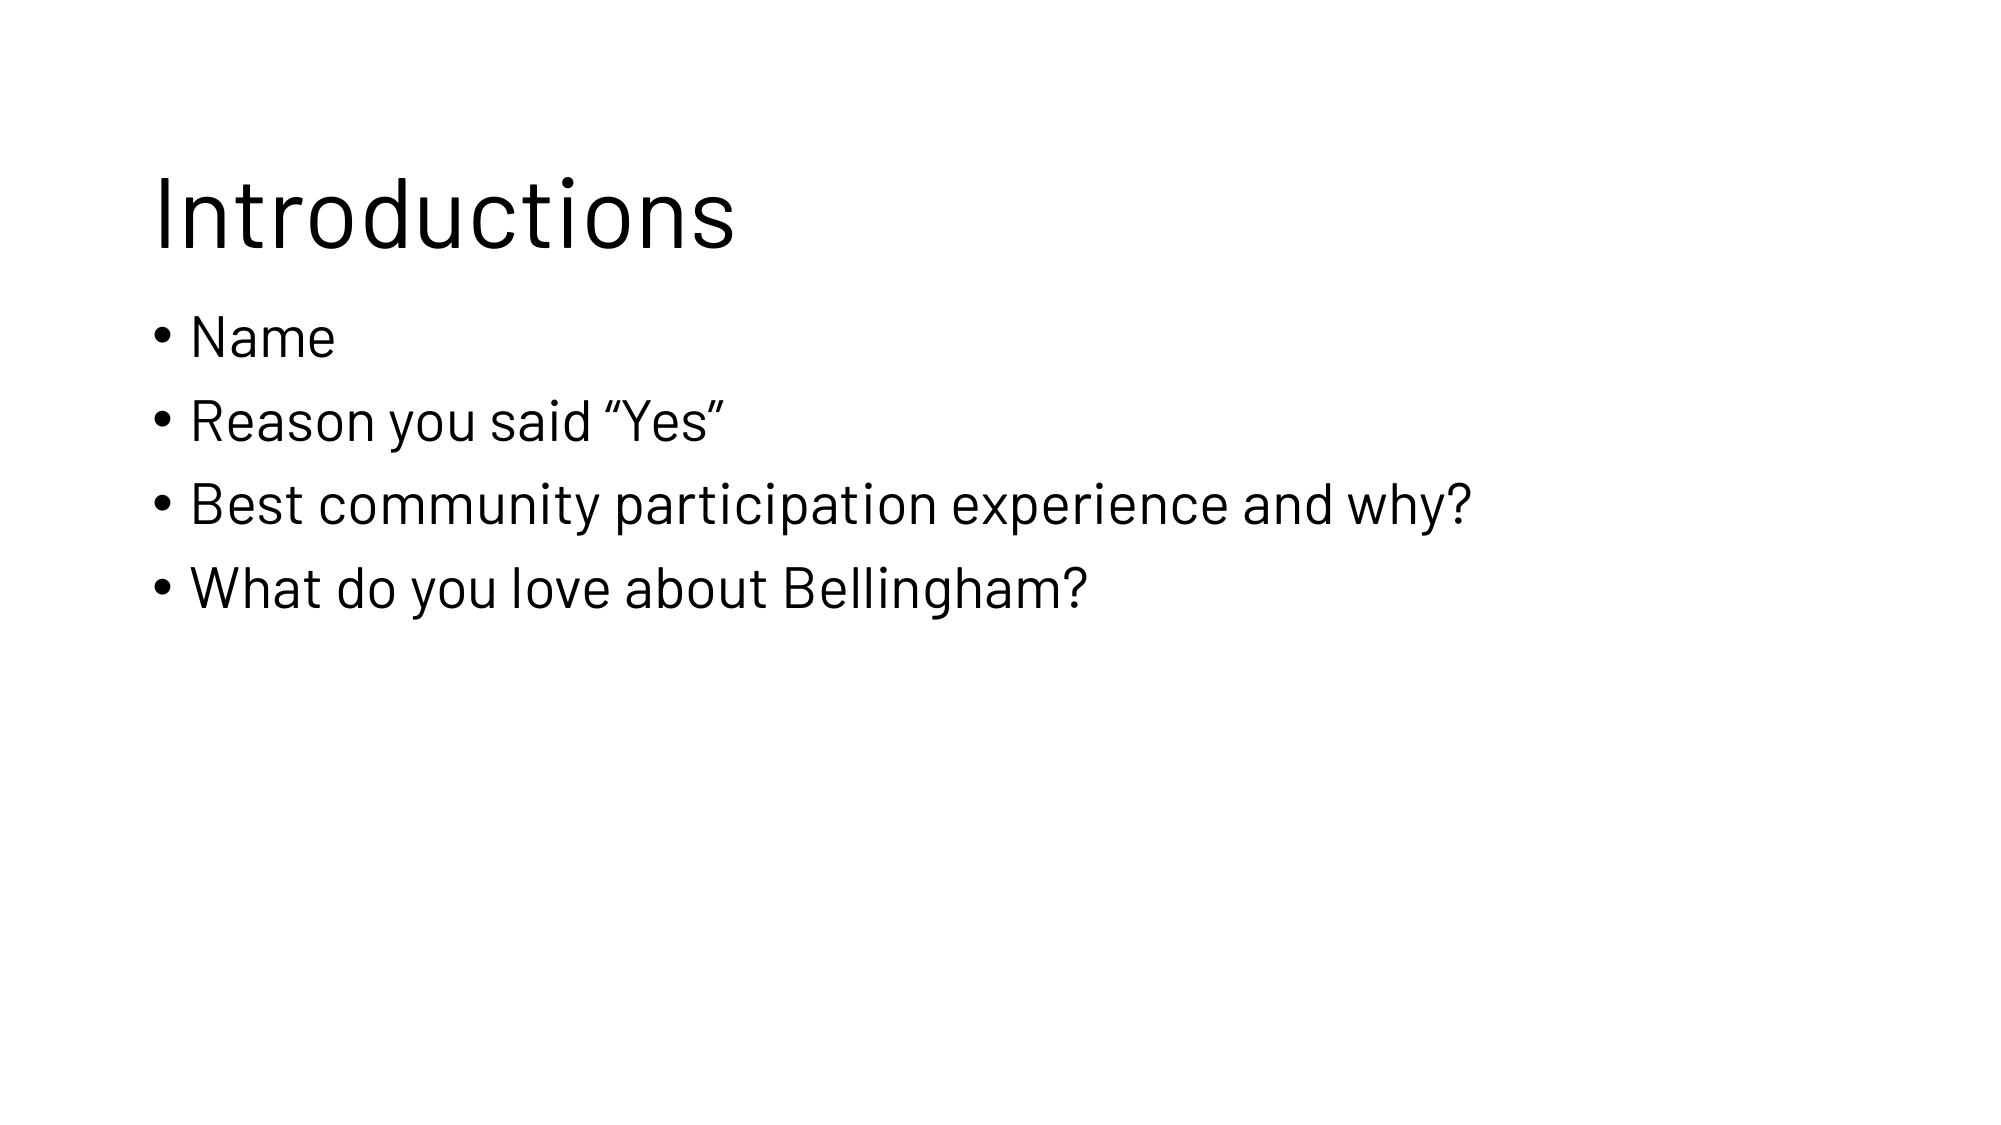

# Introductions
Name
Reason you said “Yes”
Best community participation experience and why?
What do you love about Bellingham?